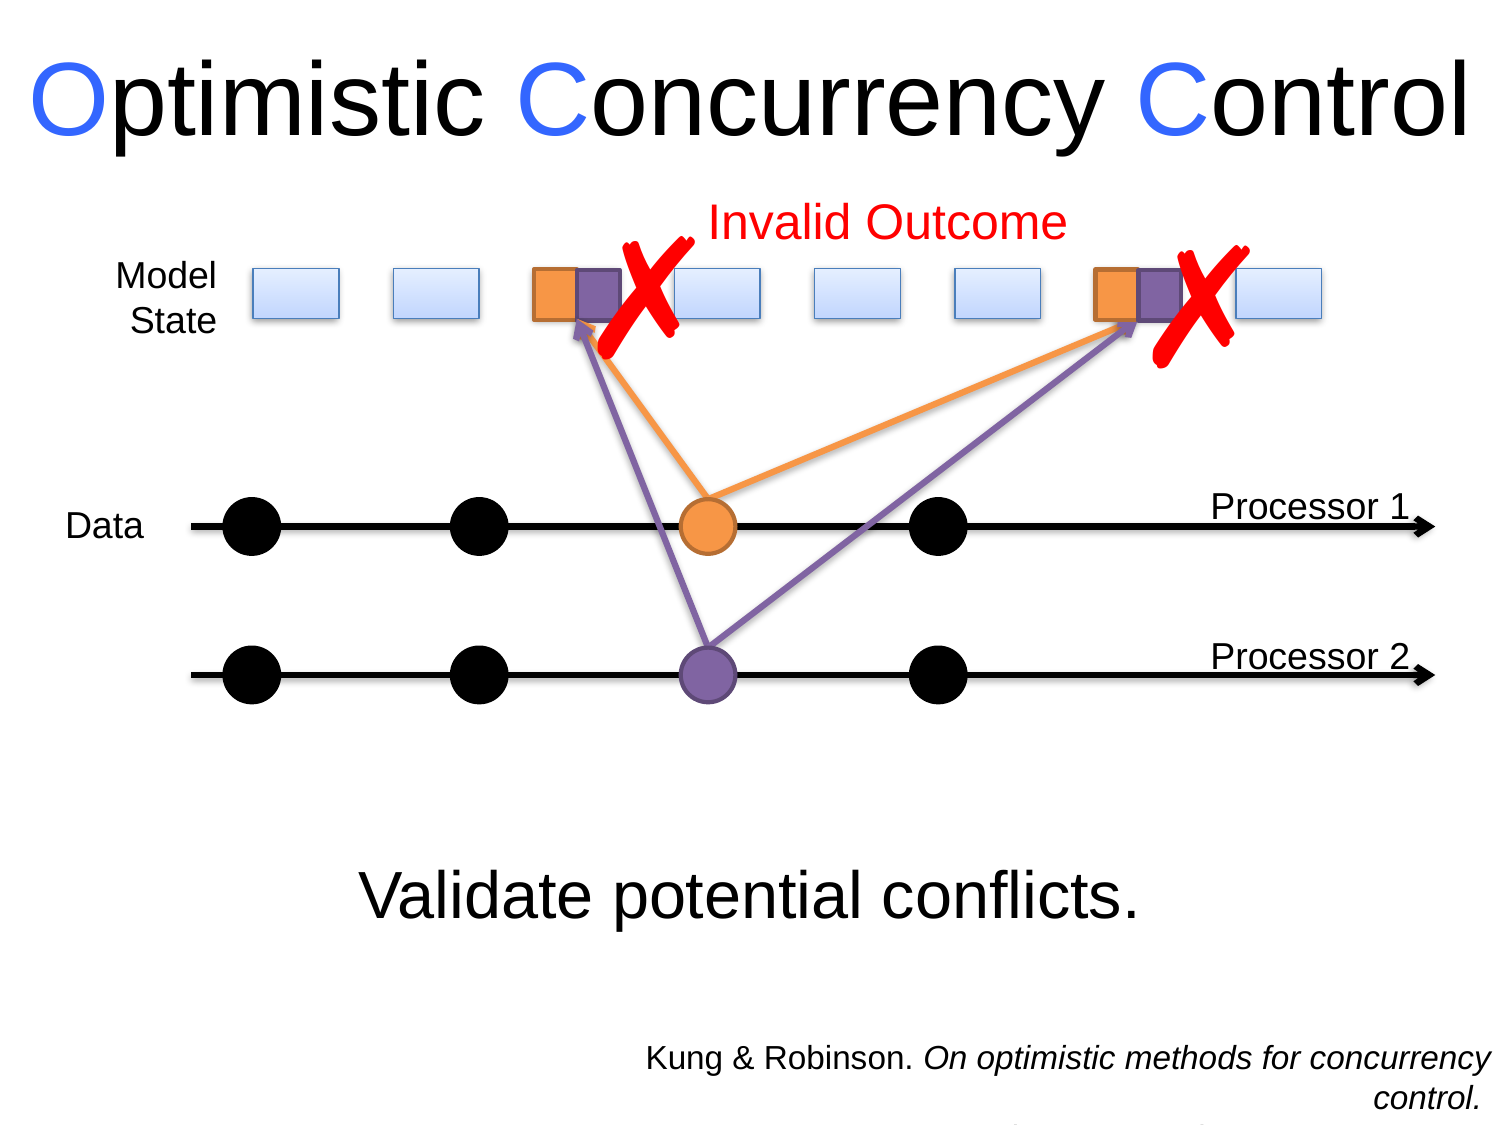

# Optimistic Concurrency Control
Invalid Outcome
✗
✗
Model
State

Processor 1
Data

Processor 2

Validate potential conflicts.
Kung & Robinson. On optimistic methods for concurrency control.
ACM Transactions on Database Systems 1981